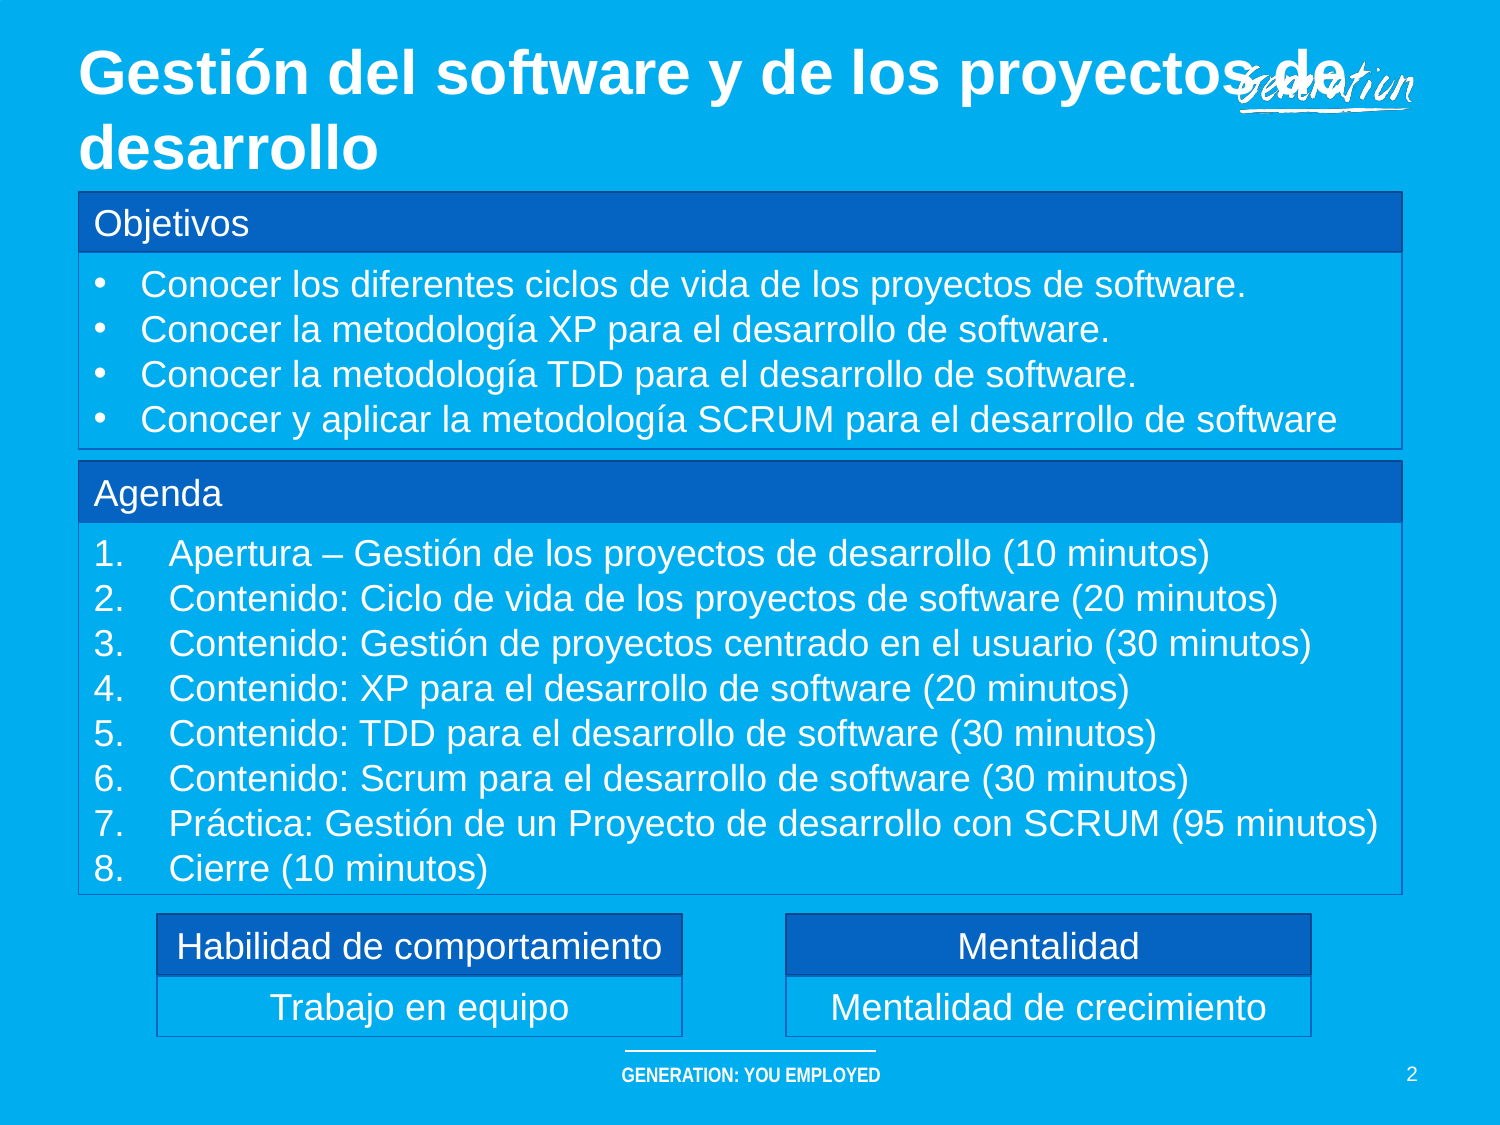

# Gestión del software y de los proyectos de desarrollo
Objetivos
Conocer los diferentes ciclos de vida de los proyectos de software.
Conocer la metodología XP para el desarrollo de software.
Conocer la metodología TDD para el desarrollo de software.
Conocer y aplicar la metodología SCRUM para el desarrollo de software
Agenda
Apertura – Gestión de los proyectos de desarrollo (10 minutos)
Contenido: Ciclo de vida de los proyectos de software (20 minutos)
Contenido: Gestión de proyectos centrado en el usuario (30 minutos)
Contenido: XP para el desarrollo de software (20 minutos)
Contenido: TDD para el desarrollo de software (30 minutos)
Contenido: Scrum para el desarrollo de software (30 minutos)
Práctica: Gestión de un Proyecto de desarrollo con SCRUM (95 minutos)
Cierre (10 minutos)
Habilidad de comportamiento
Mentalidad
Trabajo en equipo
Mentalidad de crecimiento